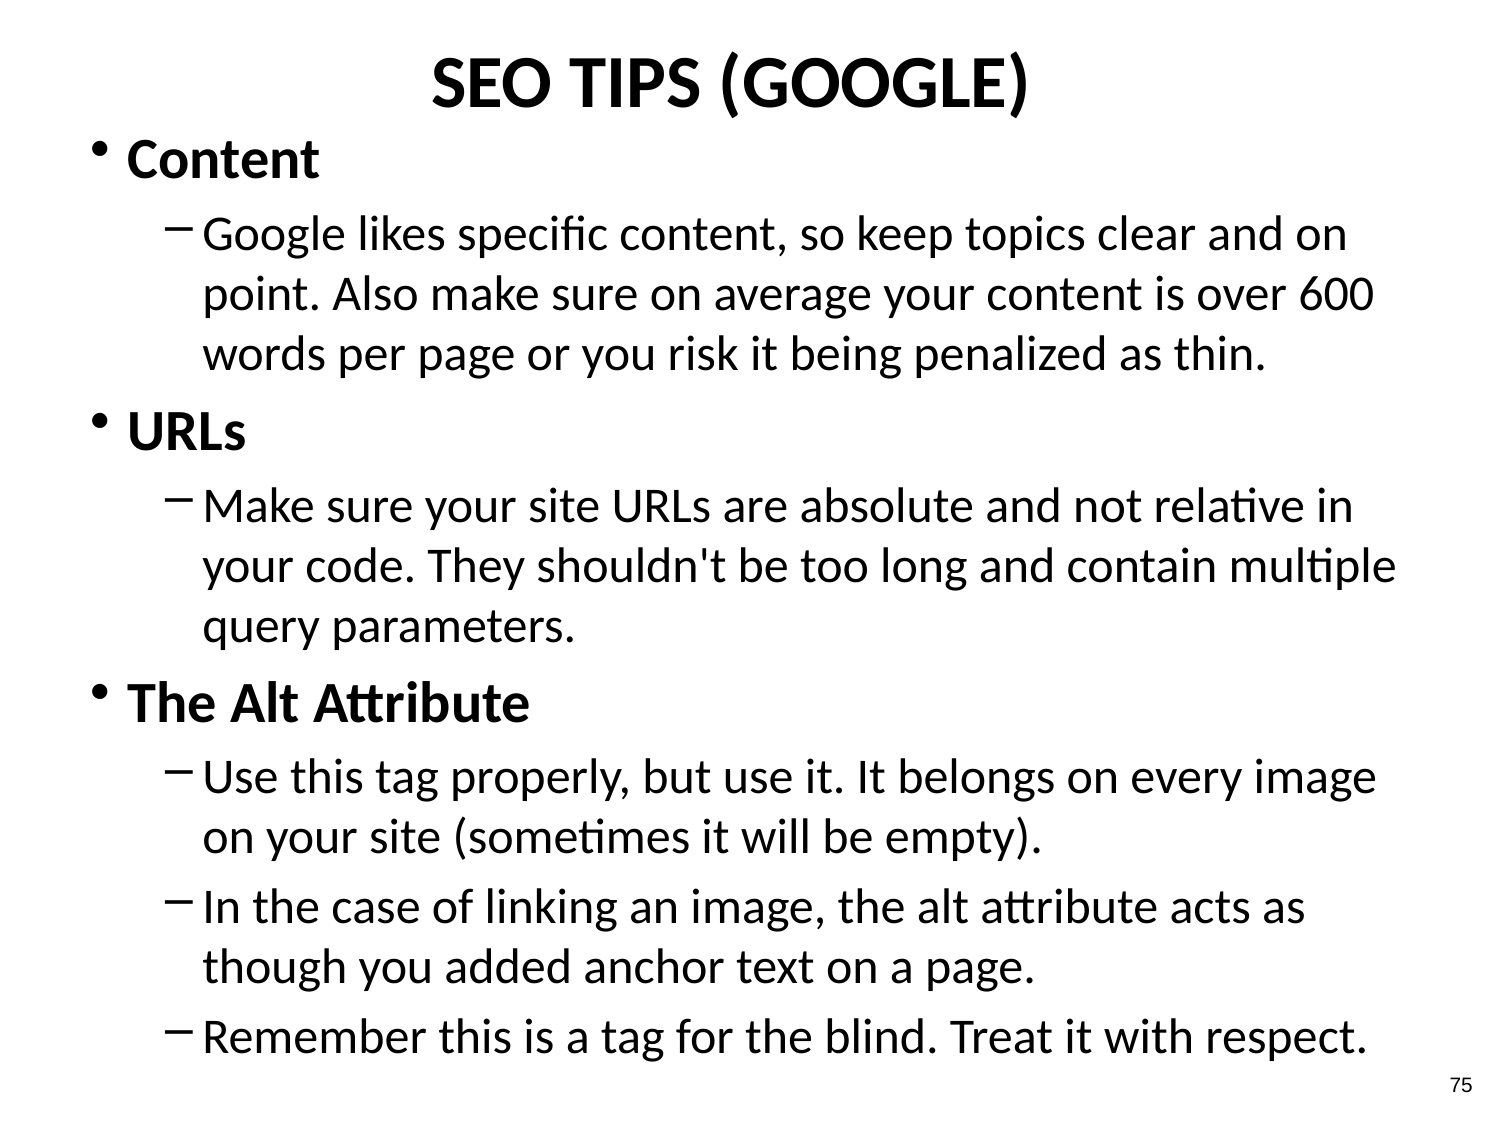

# SEO TIPS (GOOGLE)
Content
Google likes specific content, so keep topics clear and on point. Also make sure on average your content is over 600 words per page or you risk it being penalized as thin.
URLs
Make sure your site URLs are absolute and not relative in your code. They shouldn't be too long and contain multiple query parameters.
The Alt Attribute
Use this tag properly, but use it. It belongs on every image on your site (sometimes it will be empty).
In the case of linking an image, the alt attribute acts as though you added anchor text on a page.
Remember this is a tag for the blind. Treat it with respect.

75